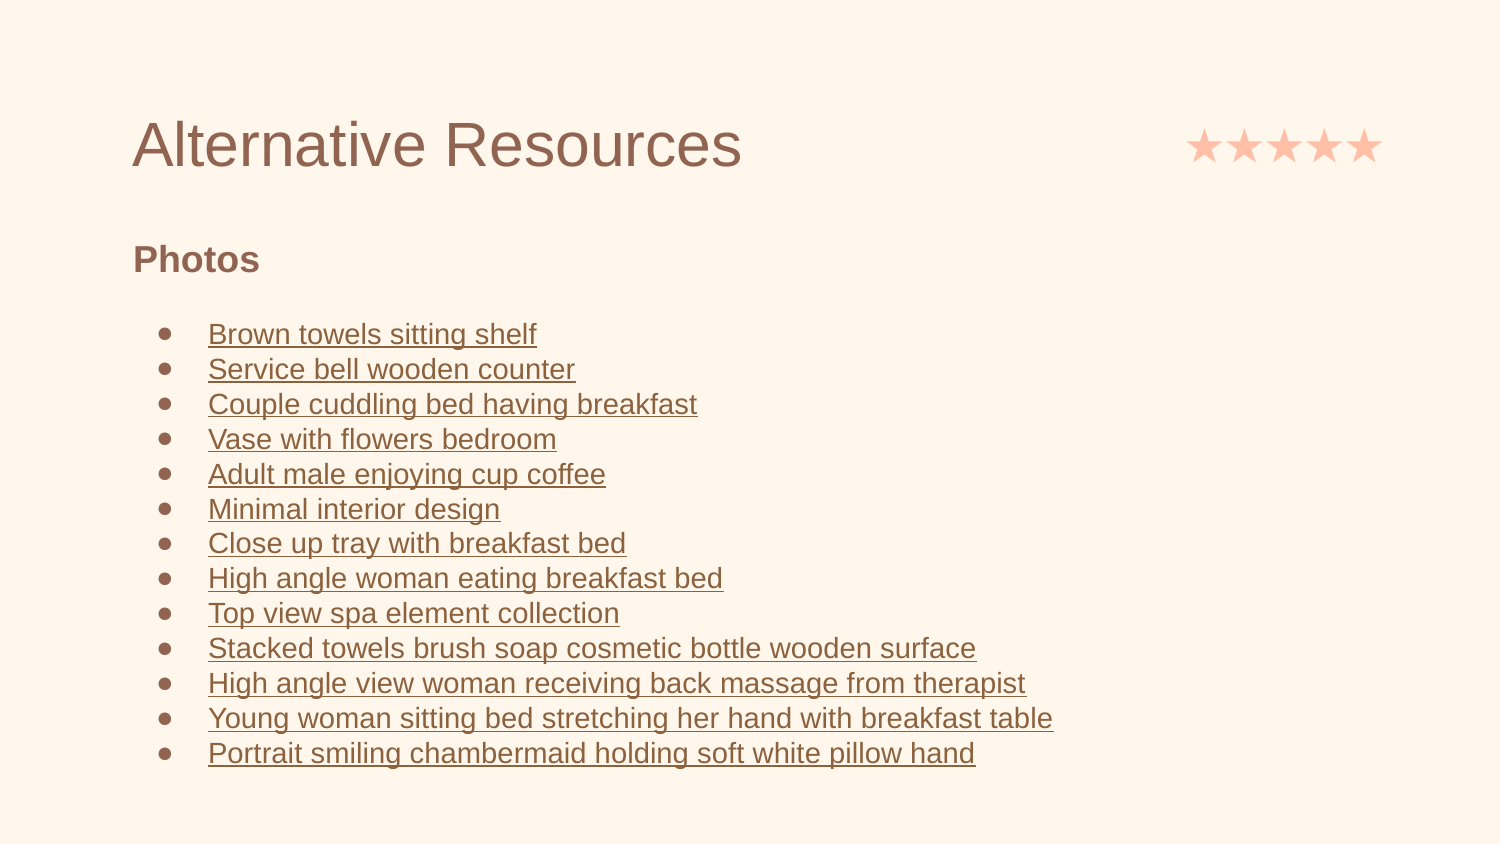

# Alternative Resources
Photos

Brown towels sitting shelf
Service bell wooden counter
Couple cuddling bed having breakfast
Vase with flowers bedroom
Adult male enjoying cup coffee
Minimal interior design
Close up tray with breakfast bed
High angle woman eating breakfast bed
Top view spa element collection
Stacked towels brush soap cosmetic bottle wooden surface
High angle view woman receiving back massage from therapist
Young woman sitting bed stretching her hand with breakfast table
Portrait smiling chambermaid holding soft white pillow hand